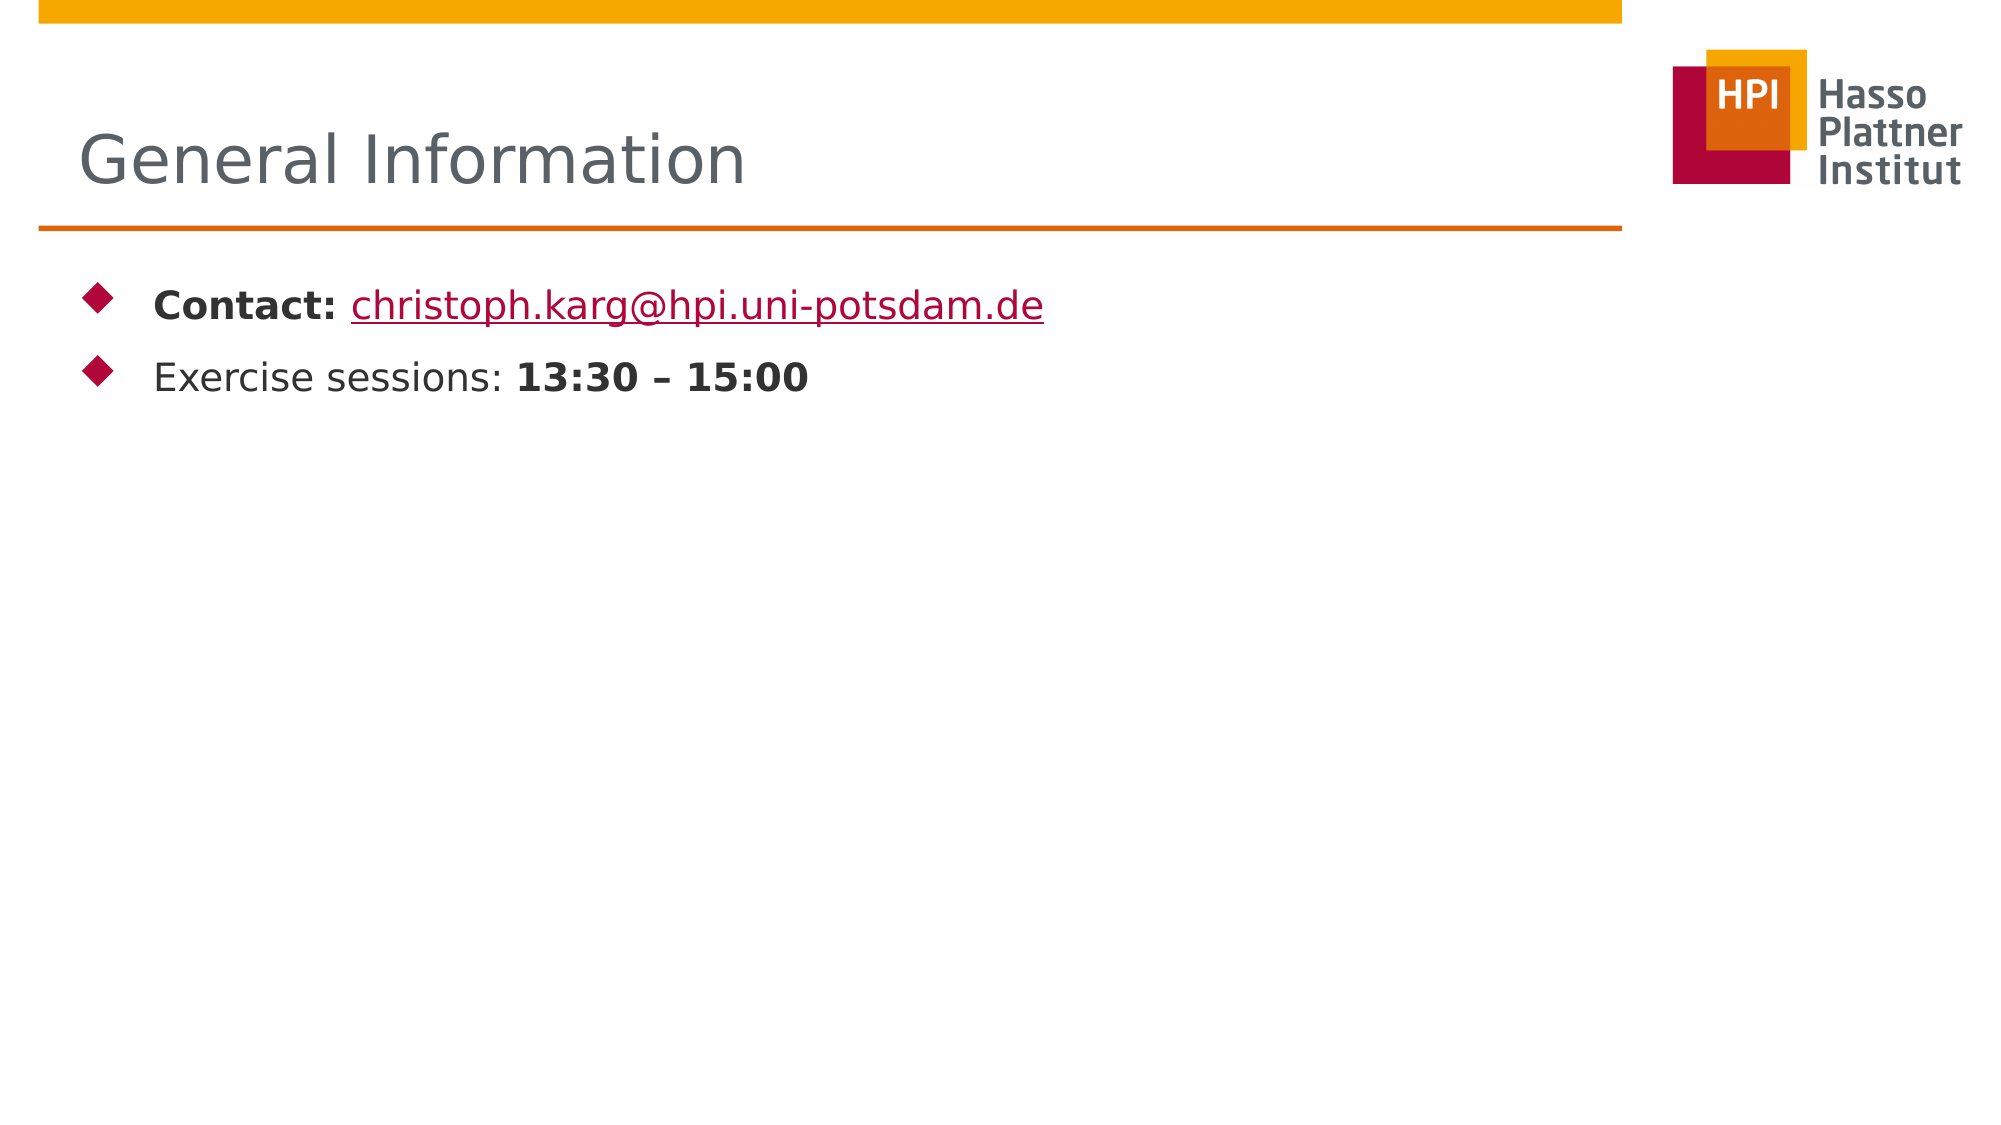

# General Information
Contact: christoph.karg@hpi.uni-potsdam.de
Exercise sessions: 13:30 – 15:00